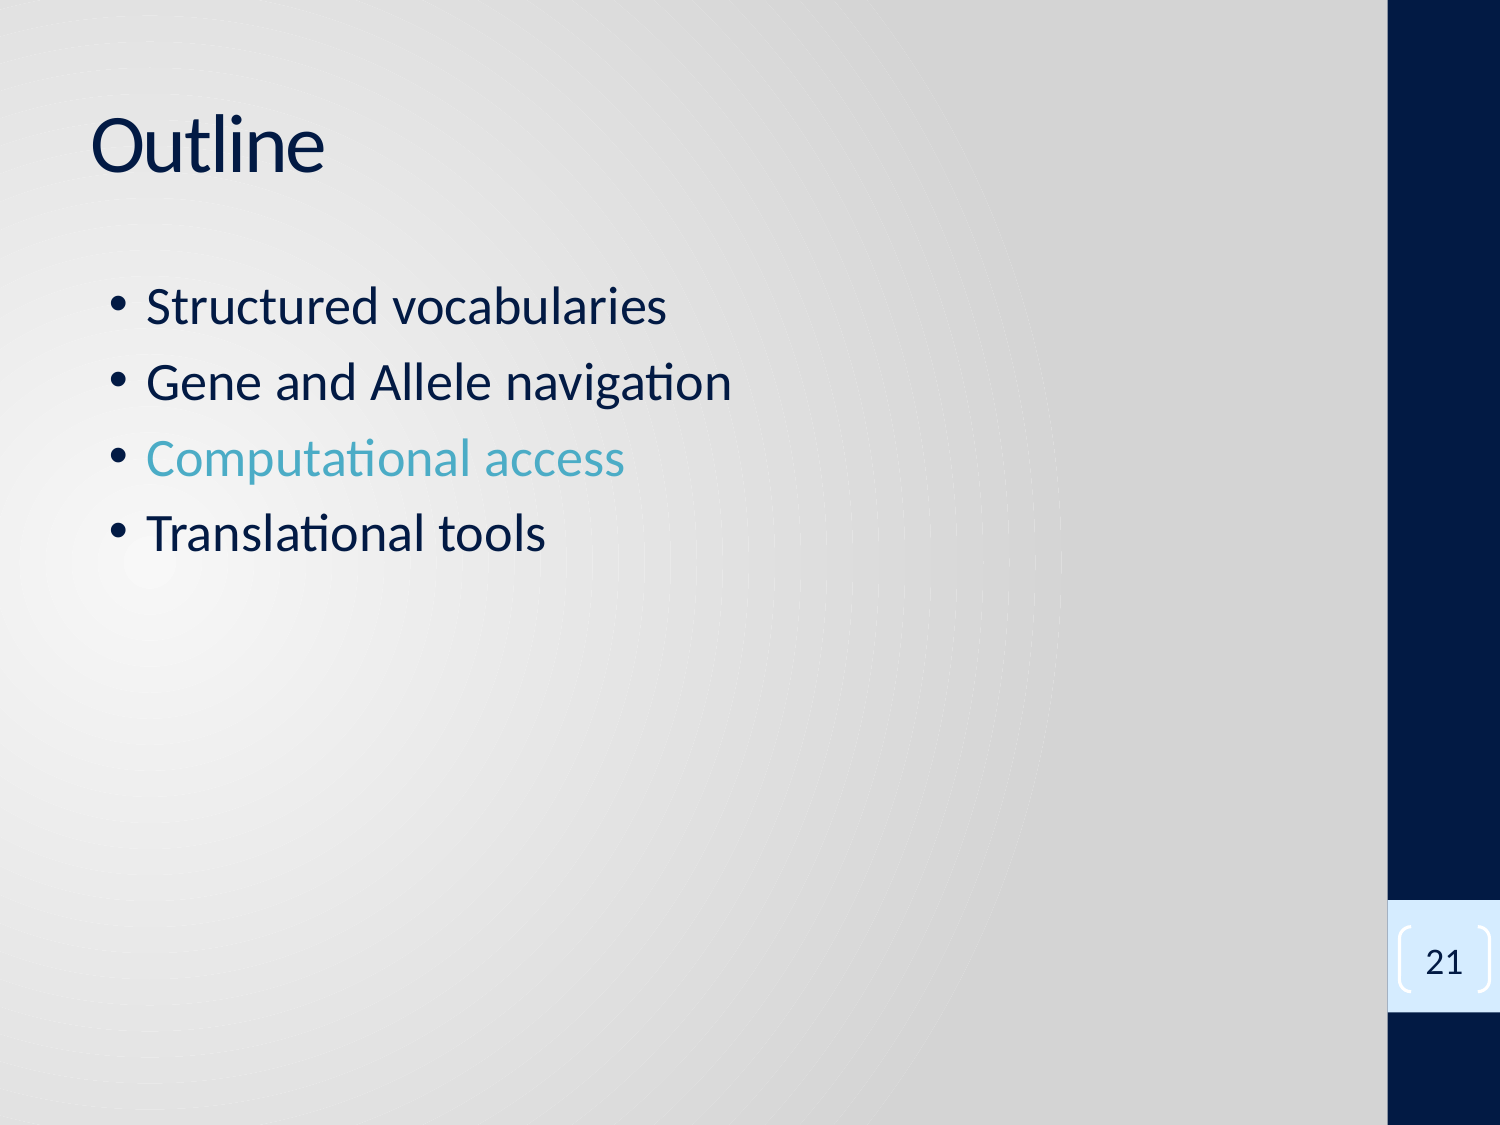

# Outline
Structured vocabularies
Gene and Allele navigation
Computational access
Translational tools
21